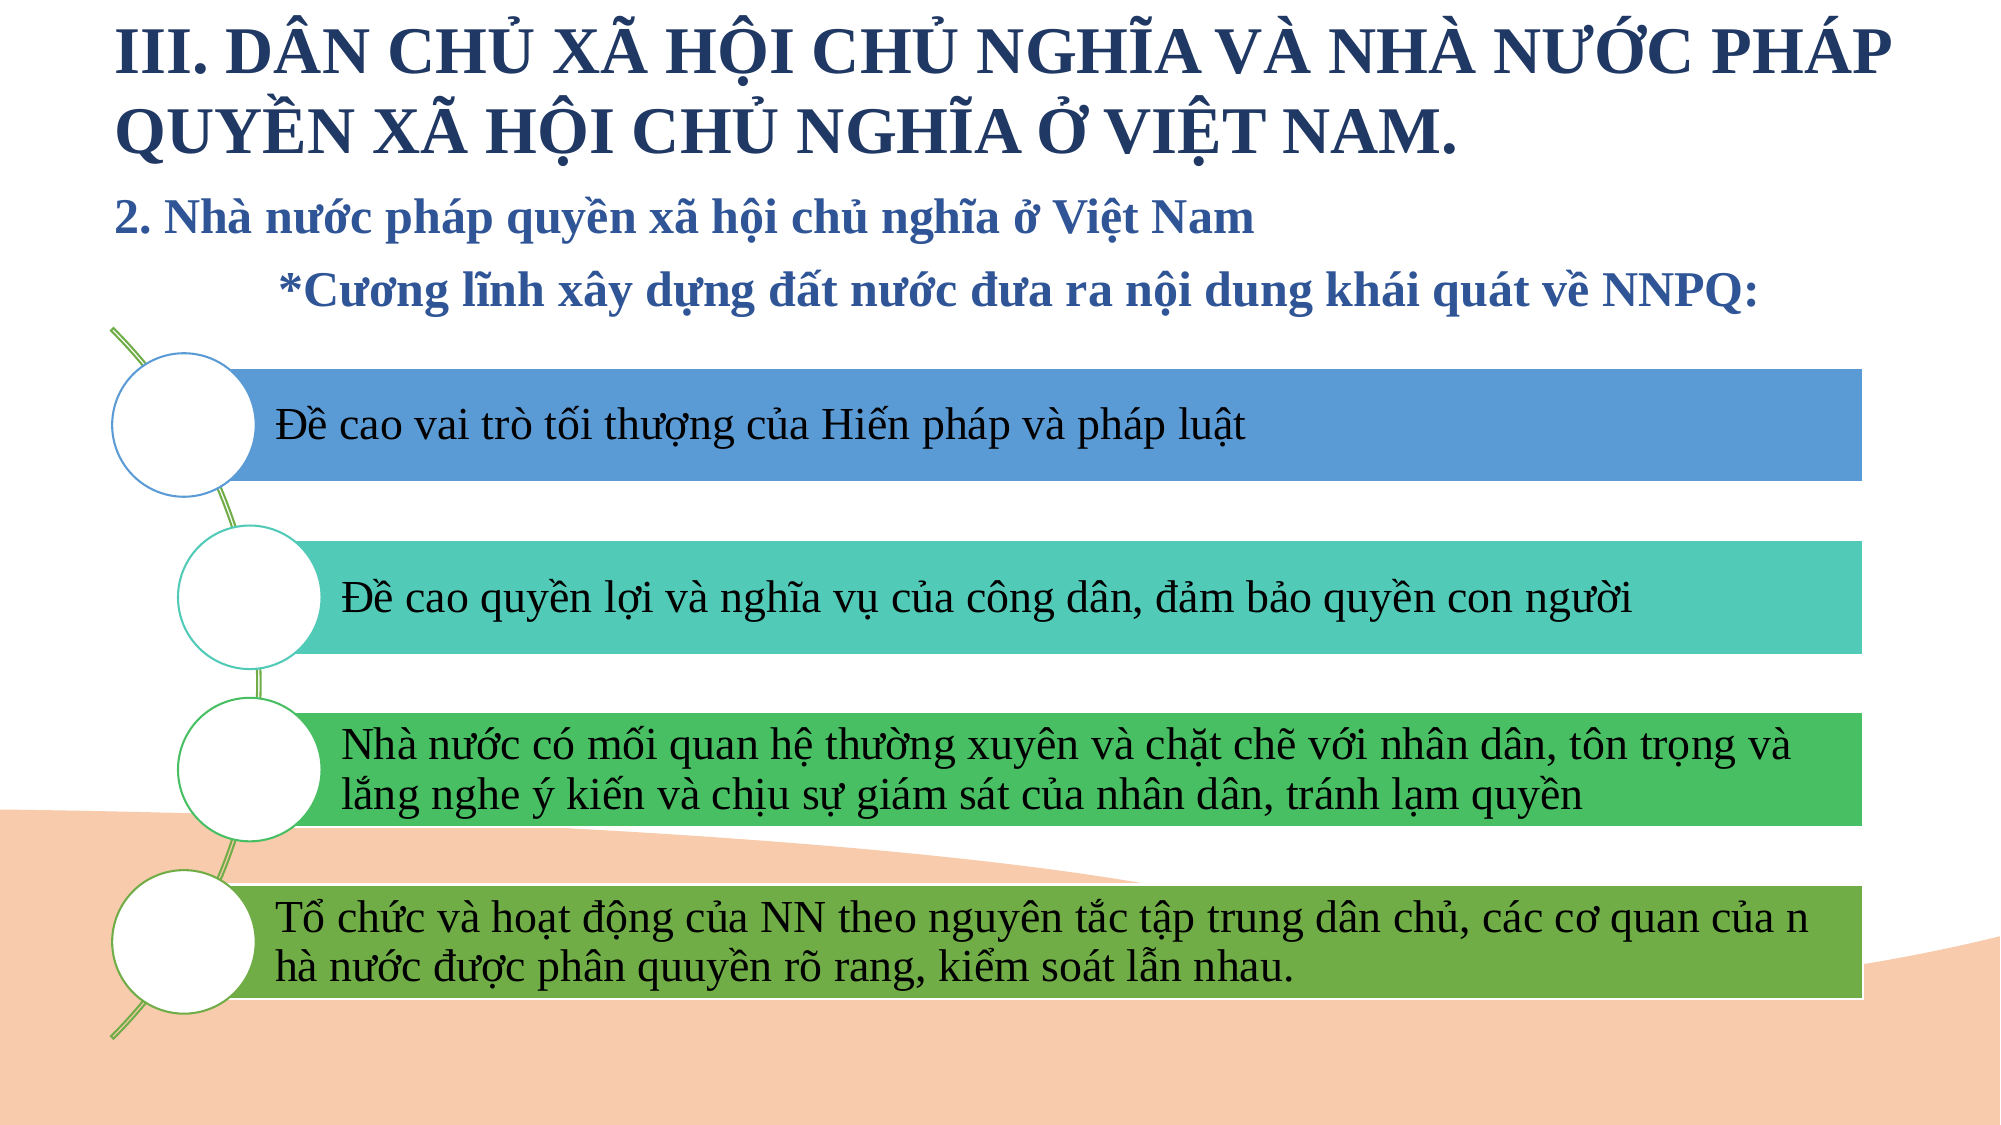

III. DÂN CHỦ XÃ HỘI CHỦ NGHĨA VÀ NHÀ NƯỚC PHÁP QUYỀN XÃ HỘI CHỦ NGHĨA Ở VIỆT NAM.
2. Nhà nước pháp quyền xã hội chủ nghĩa ở Việt Nam
*Cương lĩnh xây dựng đất nước đưa ra nội dung khái quát về NNPQ:
Đề cao vai trò tối thượng của Hiến pháp và pháp luật
Đề cao quyền lợi và nghĩa vụ của công dân, đảm bảo quyền con người
Nhà nước có mối quan hệ thường xuyên và chặt chẽ với nhân dân, tôn trọng và lắng nghe ý kiến và chịu sự giám sát của nhân dân, tránh lạm quyền
Tổ chức và hoạt động của NN theo nguyên tắc tập trung dân chủ, các cơ quan của n hà nước được phân quuyền rõ rang, kiểm soát lẫn nhau.